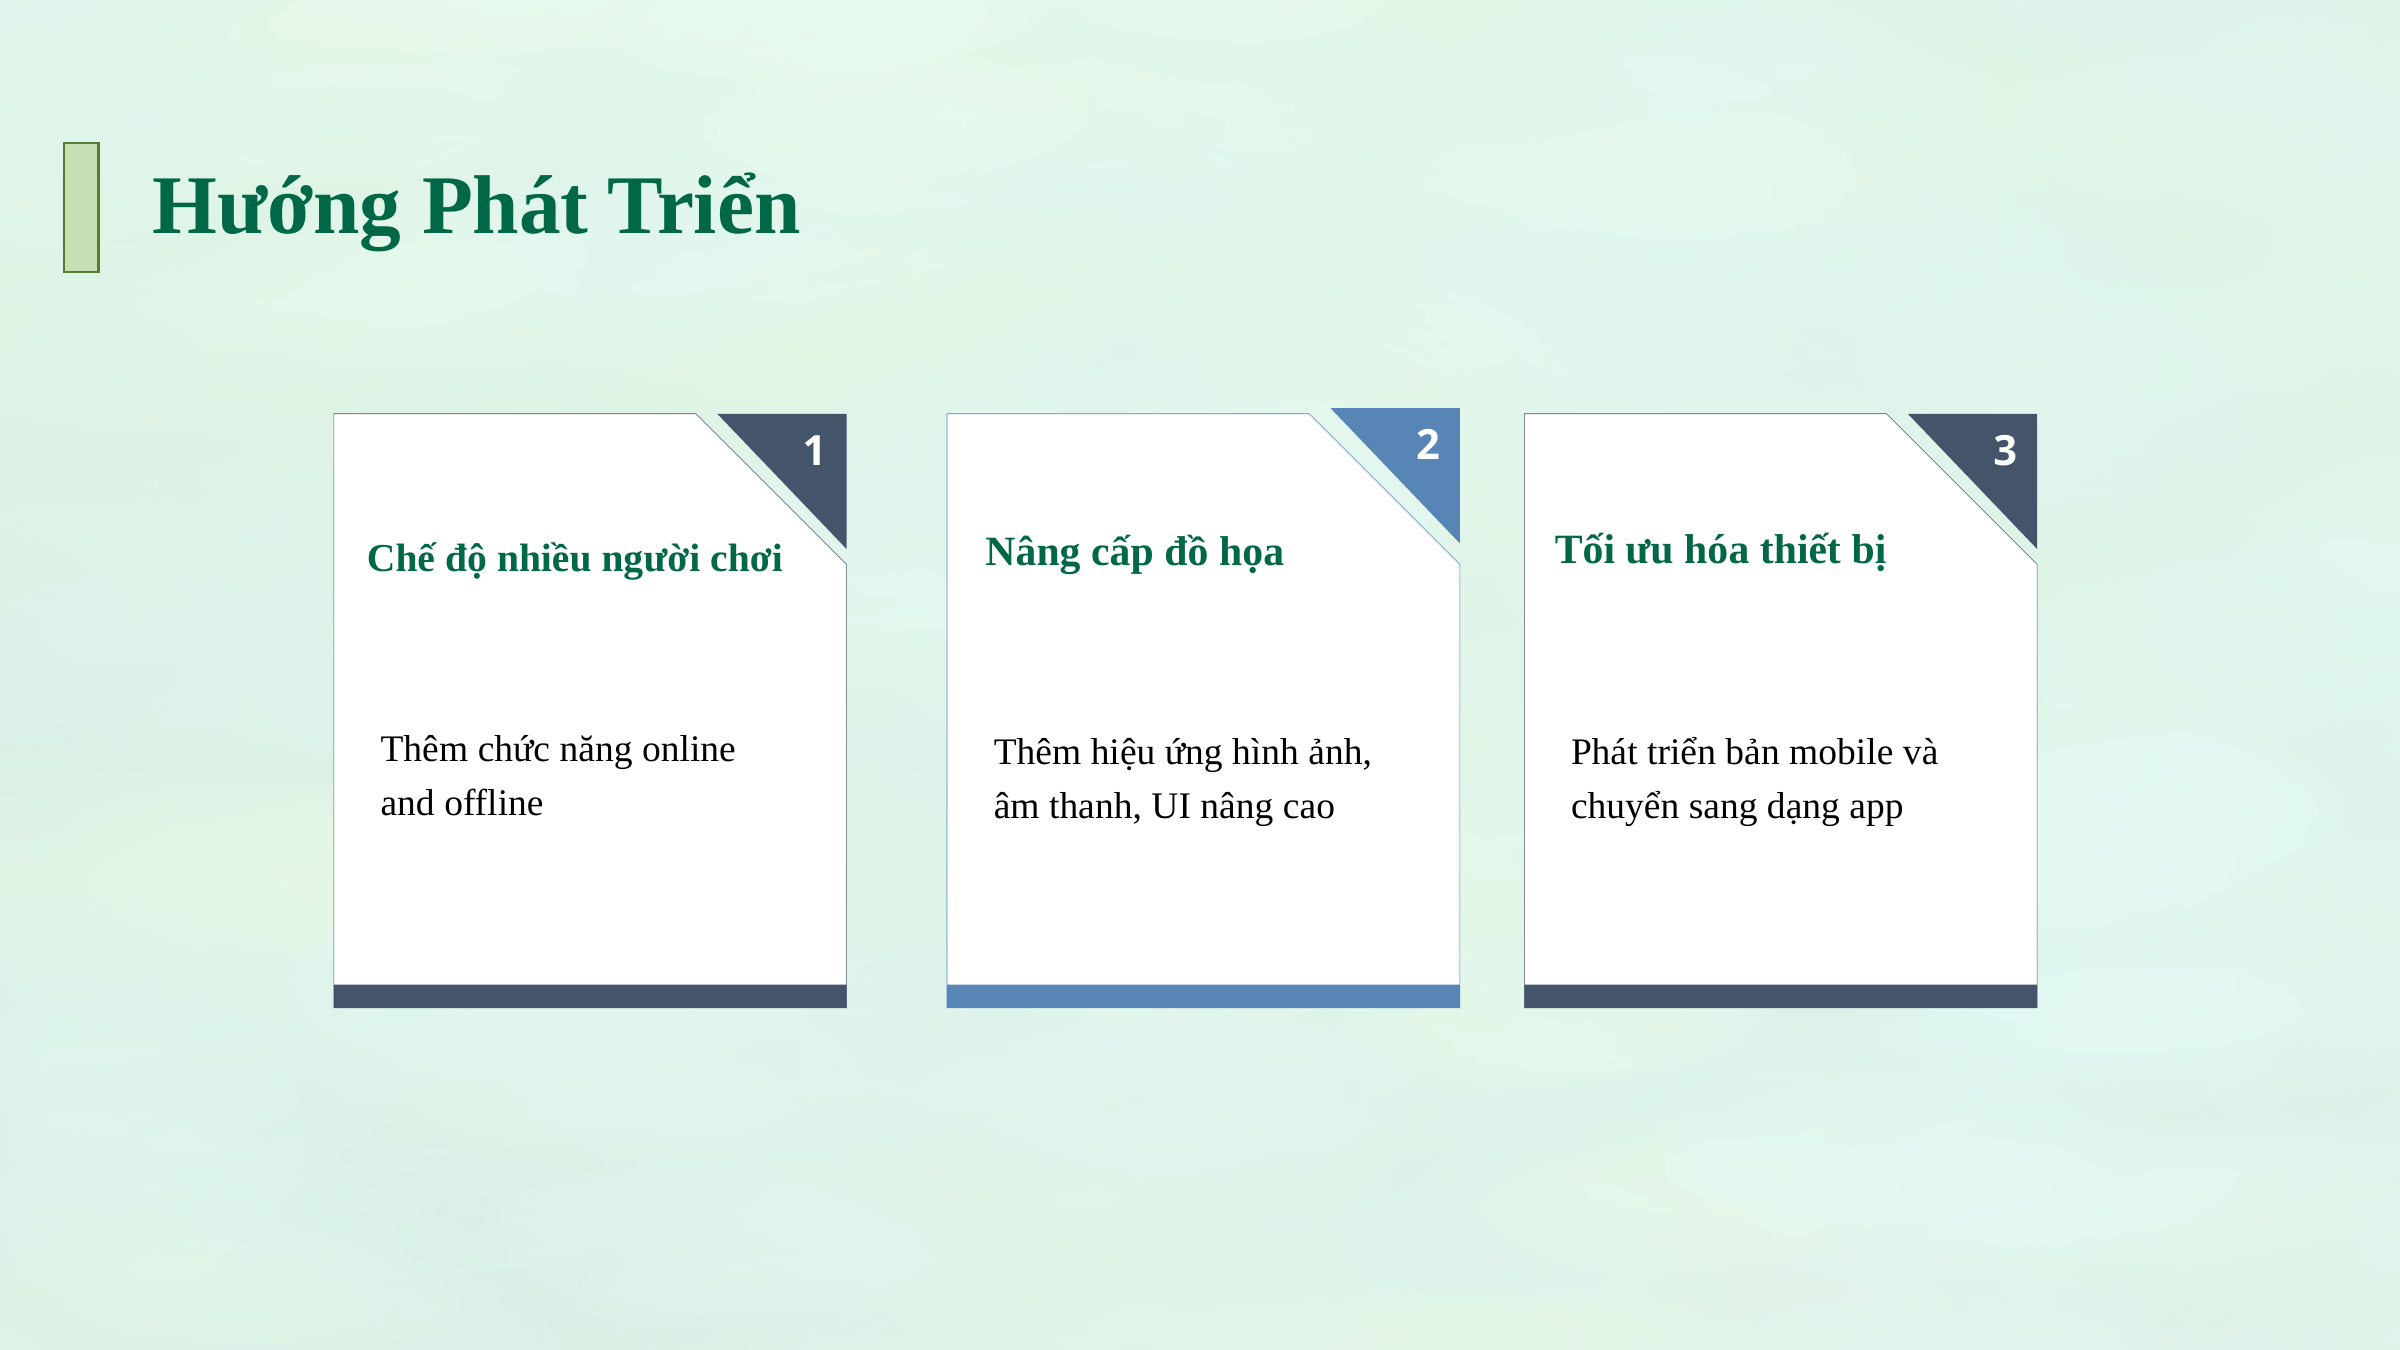

Hướng Phát Triển
2

1

3

Tối ưu hóa thiết bị
Nâng cấp đồ họa
Chế độ nhiều người chơi
Thêm chức năng online and offline
Phát triển bản mobile và chuyển sang dạng app
Thêm hiệu ứng hình ảnh, âm thanh, UI nâng cao